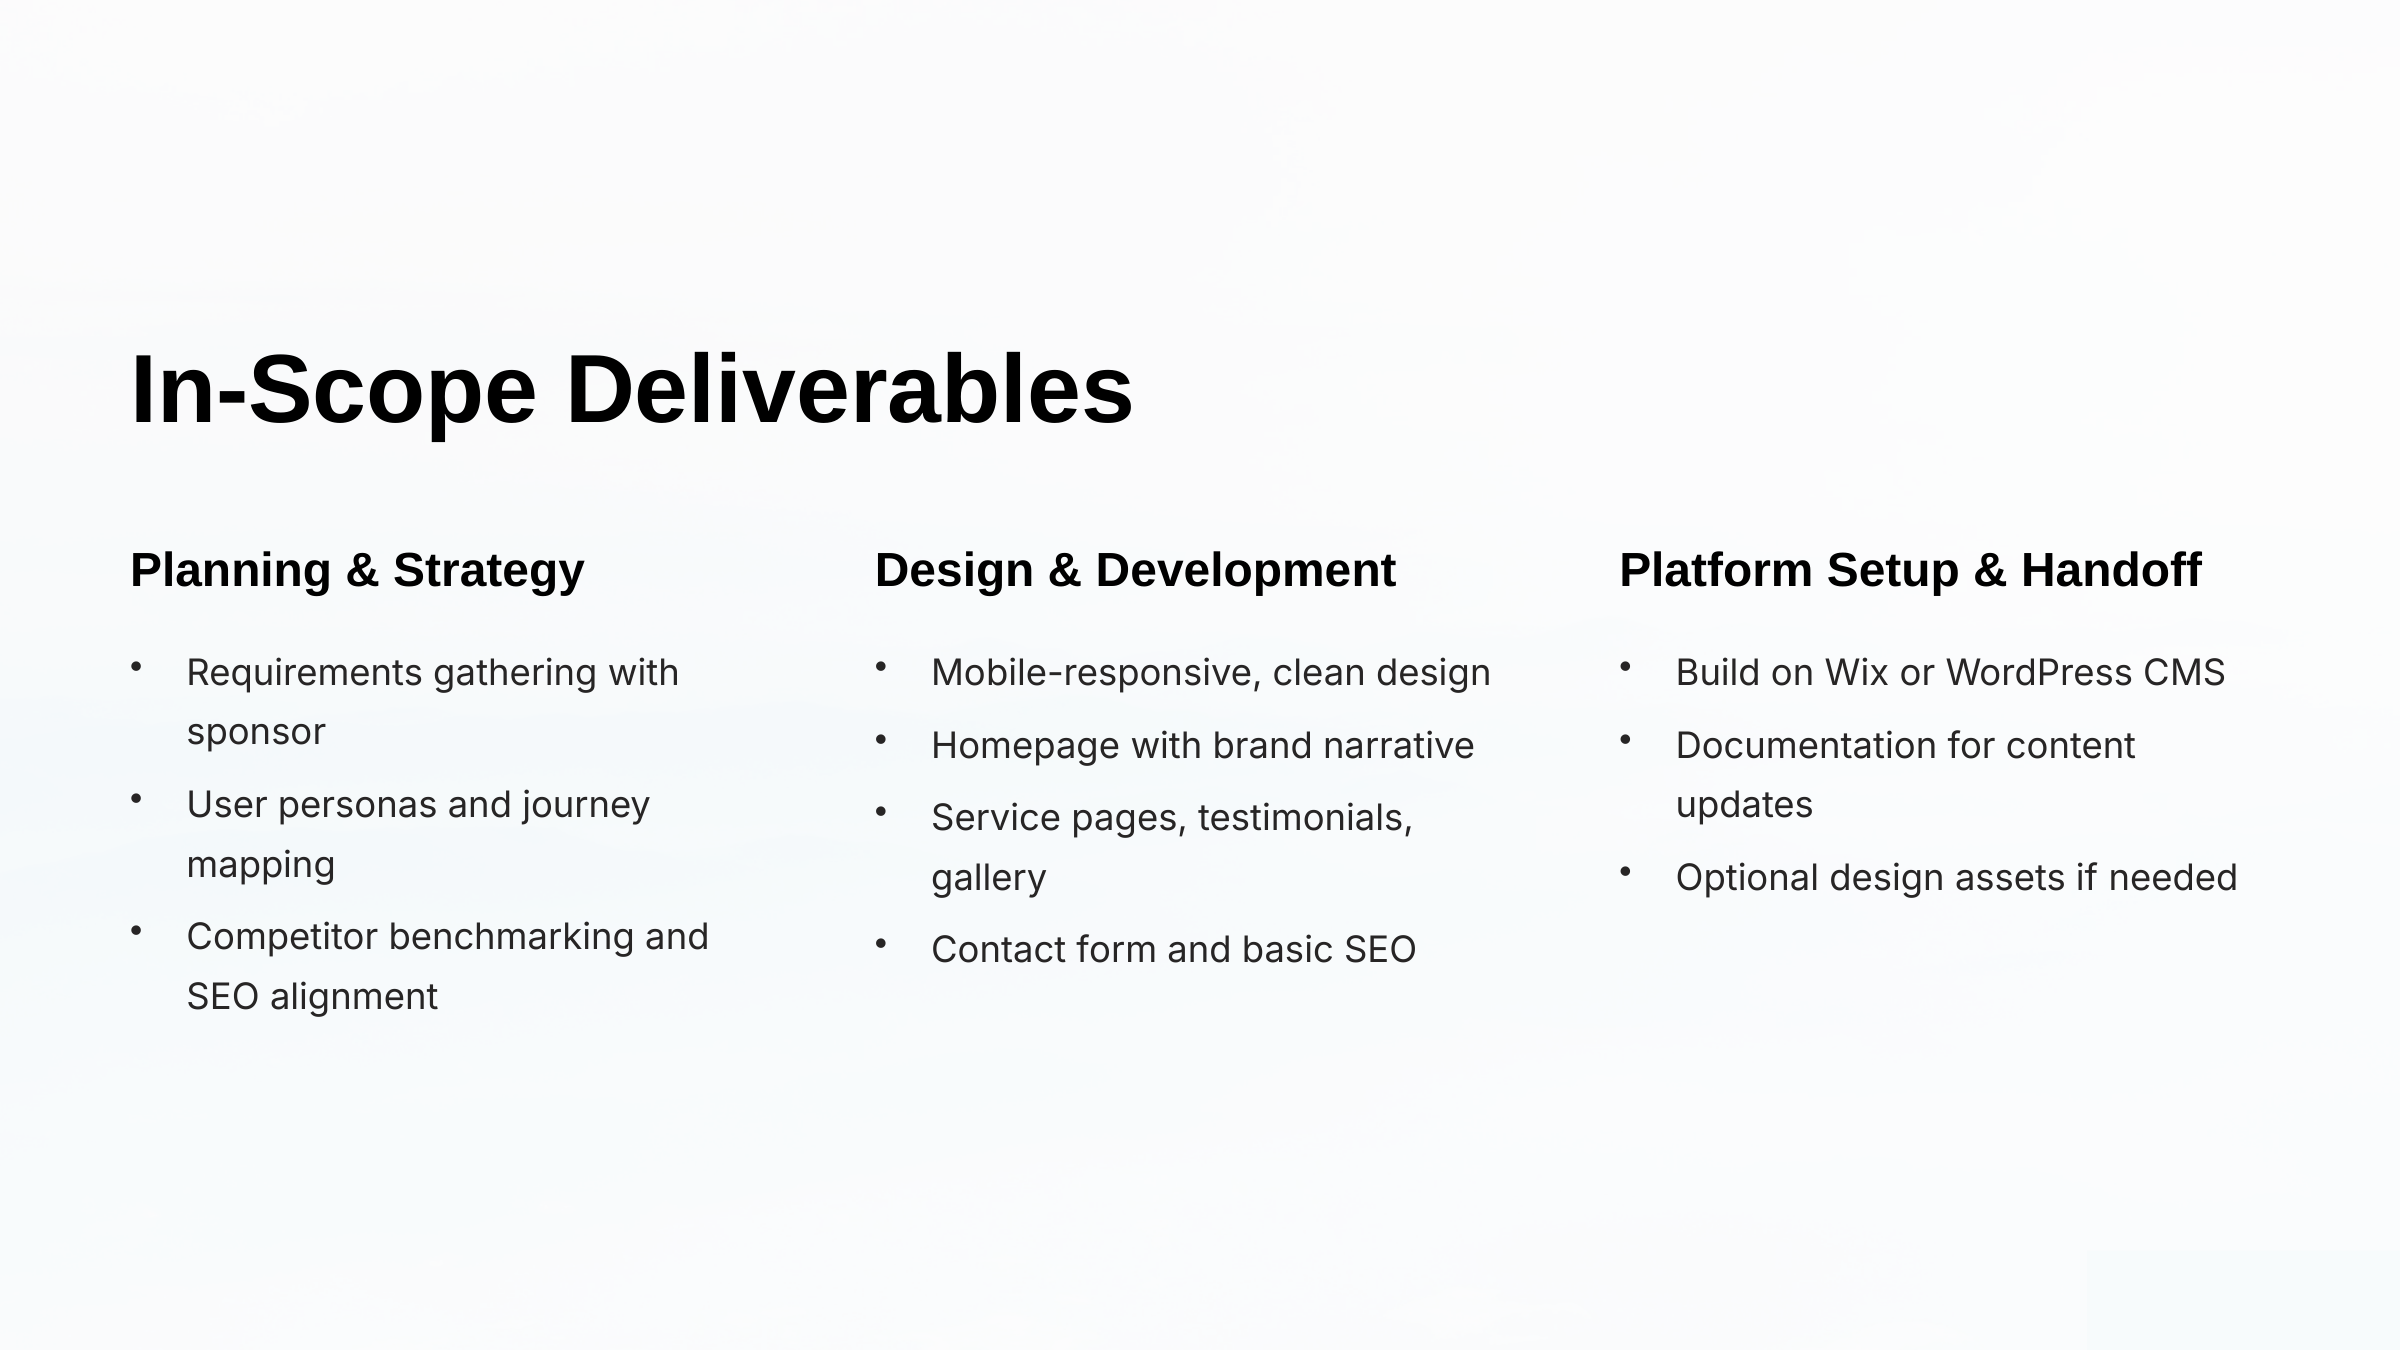

In-Scope Deliverables
Planning & Strategy
Design & Development
Platform Setup & Handoff
Requirements gathering with sponsor
Mobile-responsive, clean design
Build on Wix or WordPress CMS
Homepage with brand narrative
Documentation for content updates
User personas and journey mapping
Service pages, testimonials, gallery
Optional design assets if needed
Competitor benchmarking and SEO alignment
Contact form and basic SEO